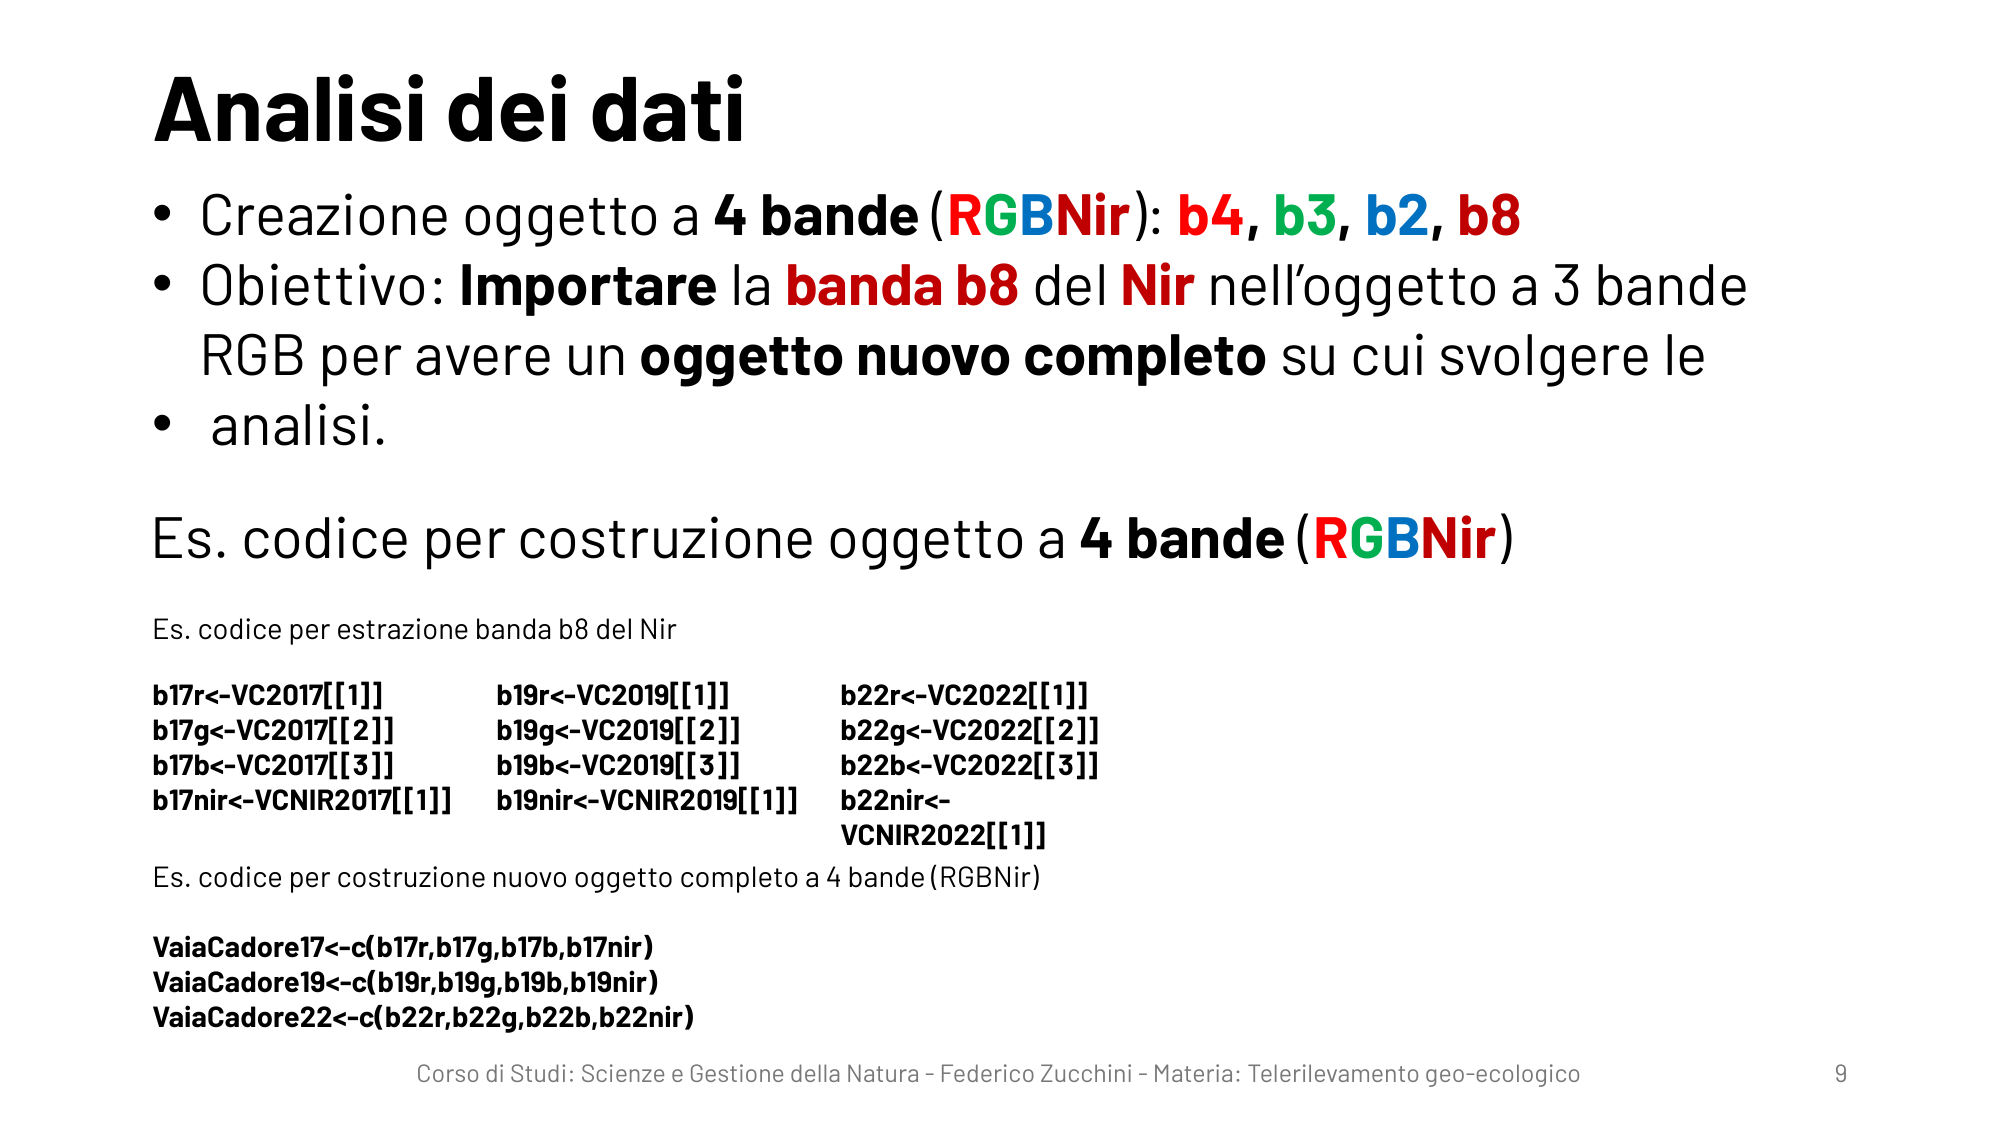

# Analisi dei dati
Creazione oggetto a 4 bande (RGBNir): b4, b3, b2, b8
Obiettivo: Importare la banda b8 del Nir nell’oggetto a 3 bande RGB per avere un oggetto nuovo completo su cui svolgere le
 analisi.
Es. codice per costruzione oggetto a 4 bande (RGBNir)
Es. codice per estrazione banda b8 del Nir
b17r<-VC2017[[1]]
b17g<-VC2017[[2]]
b17b<-VC2017[[3]]
b17nir<-VCNIR2017[[1]]
b19r<-VC2019[[1]]
b19g<-VC2019[[2]]
b19b<-VC2019[[3]]
b19nir<-VCNIR2019[[1]]
b22r<-VC2022[[1]]
b22g<-VC2022[[2]]
b22b<-VC2022[[3]]
b22nir<-VCNIR2022[[1]]
Es. codice per costruzione nuovo oggetto completo a 4 bande (RGBNir)

VaiaCadore17<-c(b17r,b17g,b17b,b17nir)
VaiaCadore19<-c(b19r,b19g,b19b,b19nir)
VaiaCadore22<-c(b22r,b22g,b22b,b22nir)
Corso di Studi: Scienze e Gestione della Natura - Federico Zucchini - Materia: Telerilevamento geo-ecologico
9